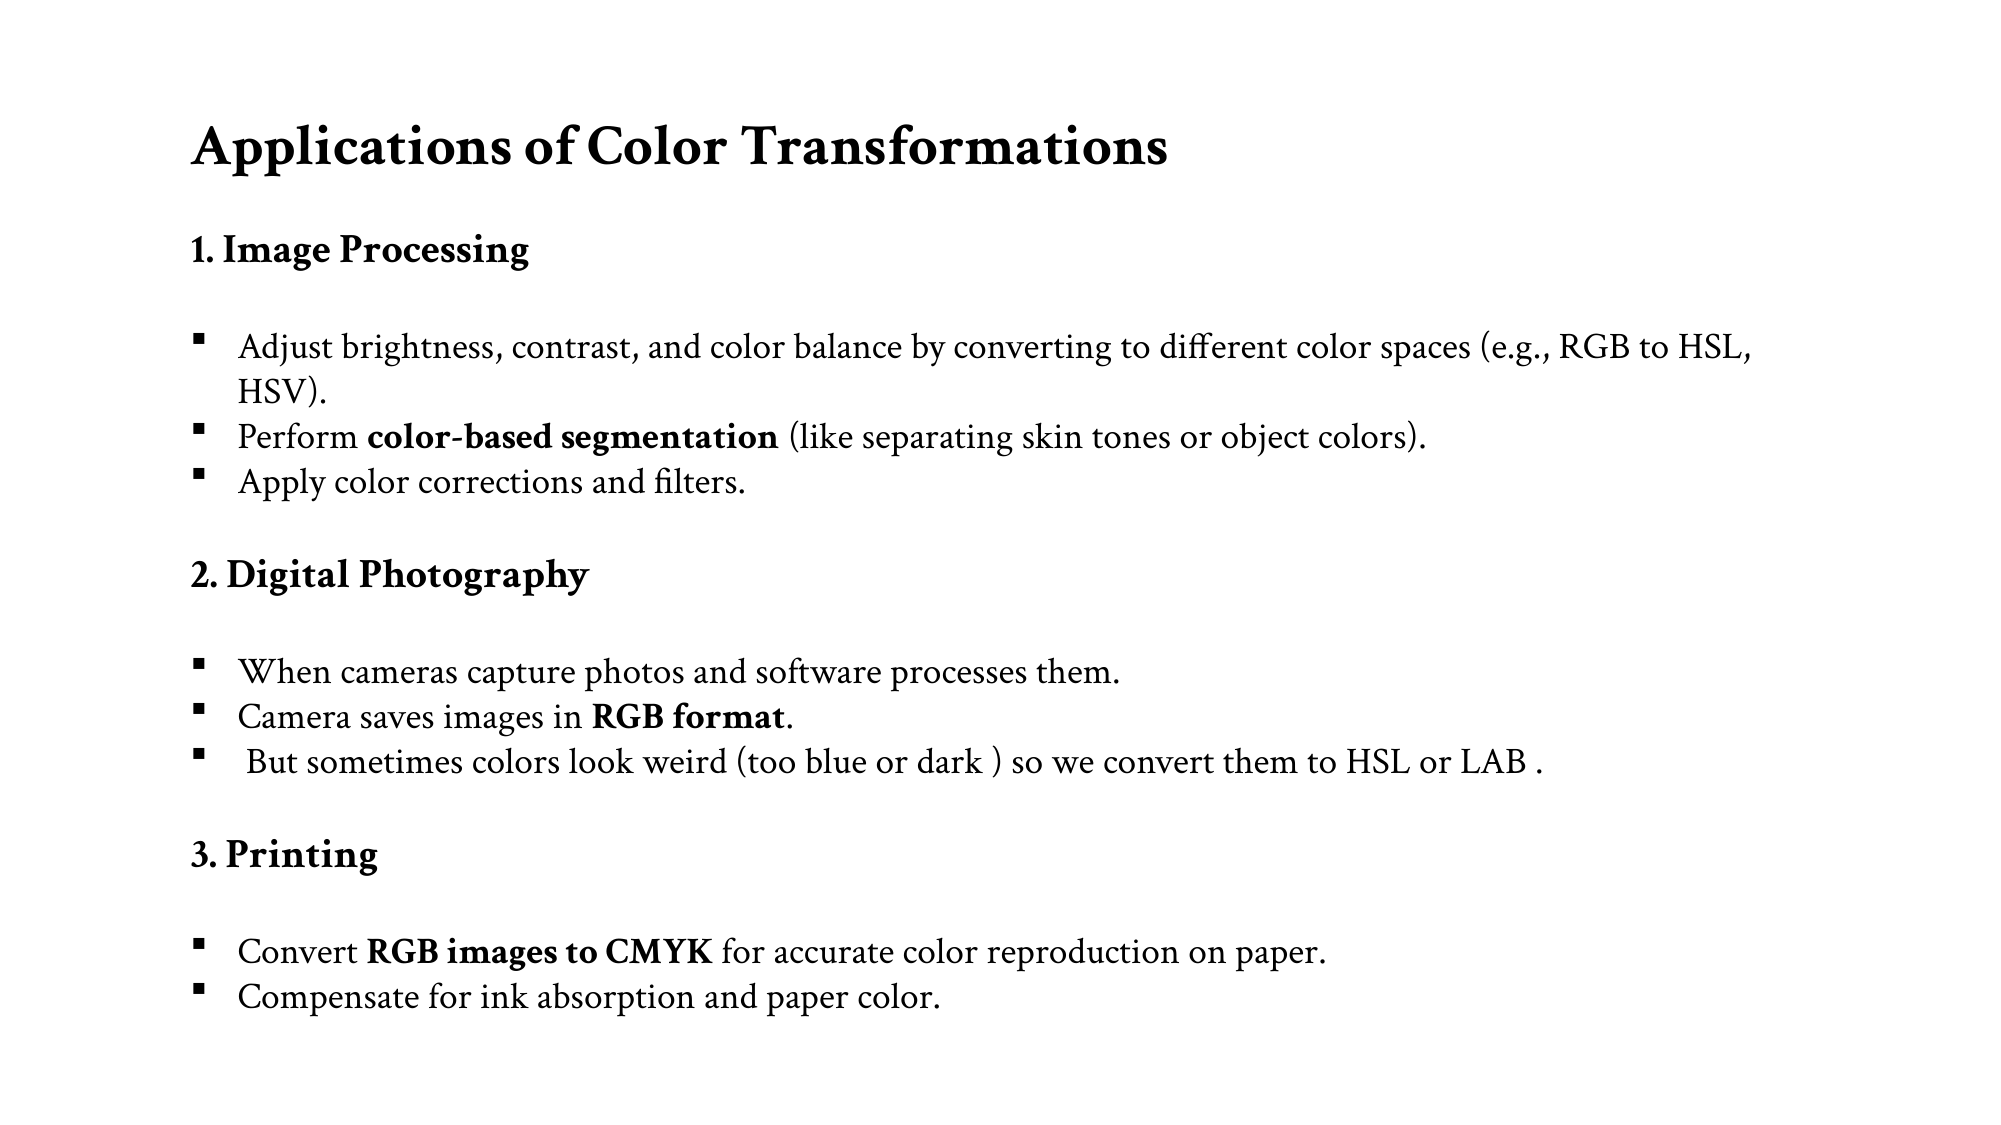

Applications of Color Transformations

1. Image Processing

Adjust brightness, contrast, and color balance by converting to different color spaces (e.g., RGB to HSL, HSV).
Perform color-based segmentation (like separating skin tones or object colors).
Apply color corrections and filters.

2. Digital Photography

When cameras capture photos and software processes them.
Camera saves images in RGB format.
 But sometimes colors look weird (too blue or dark ) so we convert them to HSL or LAB .

3. Printing

Convert RGB images to CMYK for accurate color reproduction on paper.
Compensate for ink absorption and paper color.